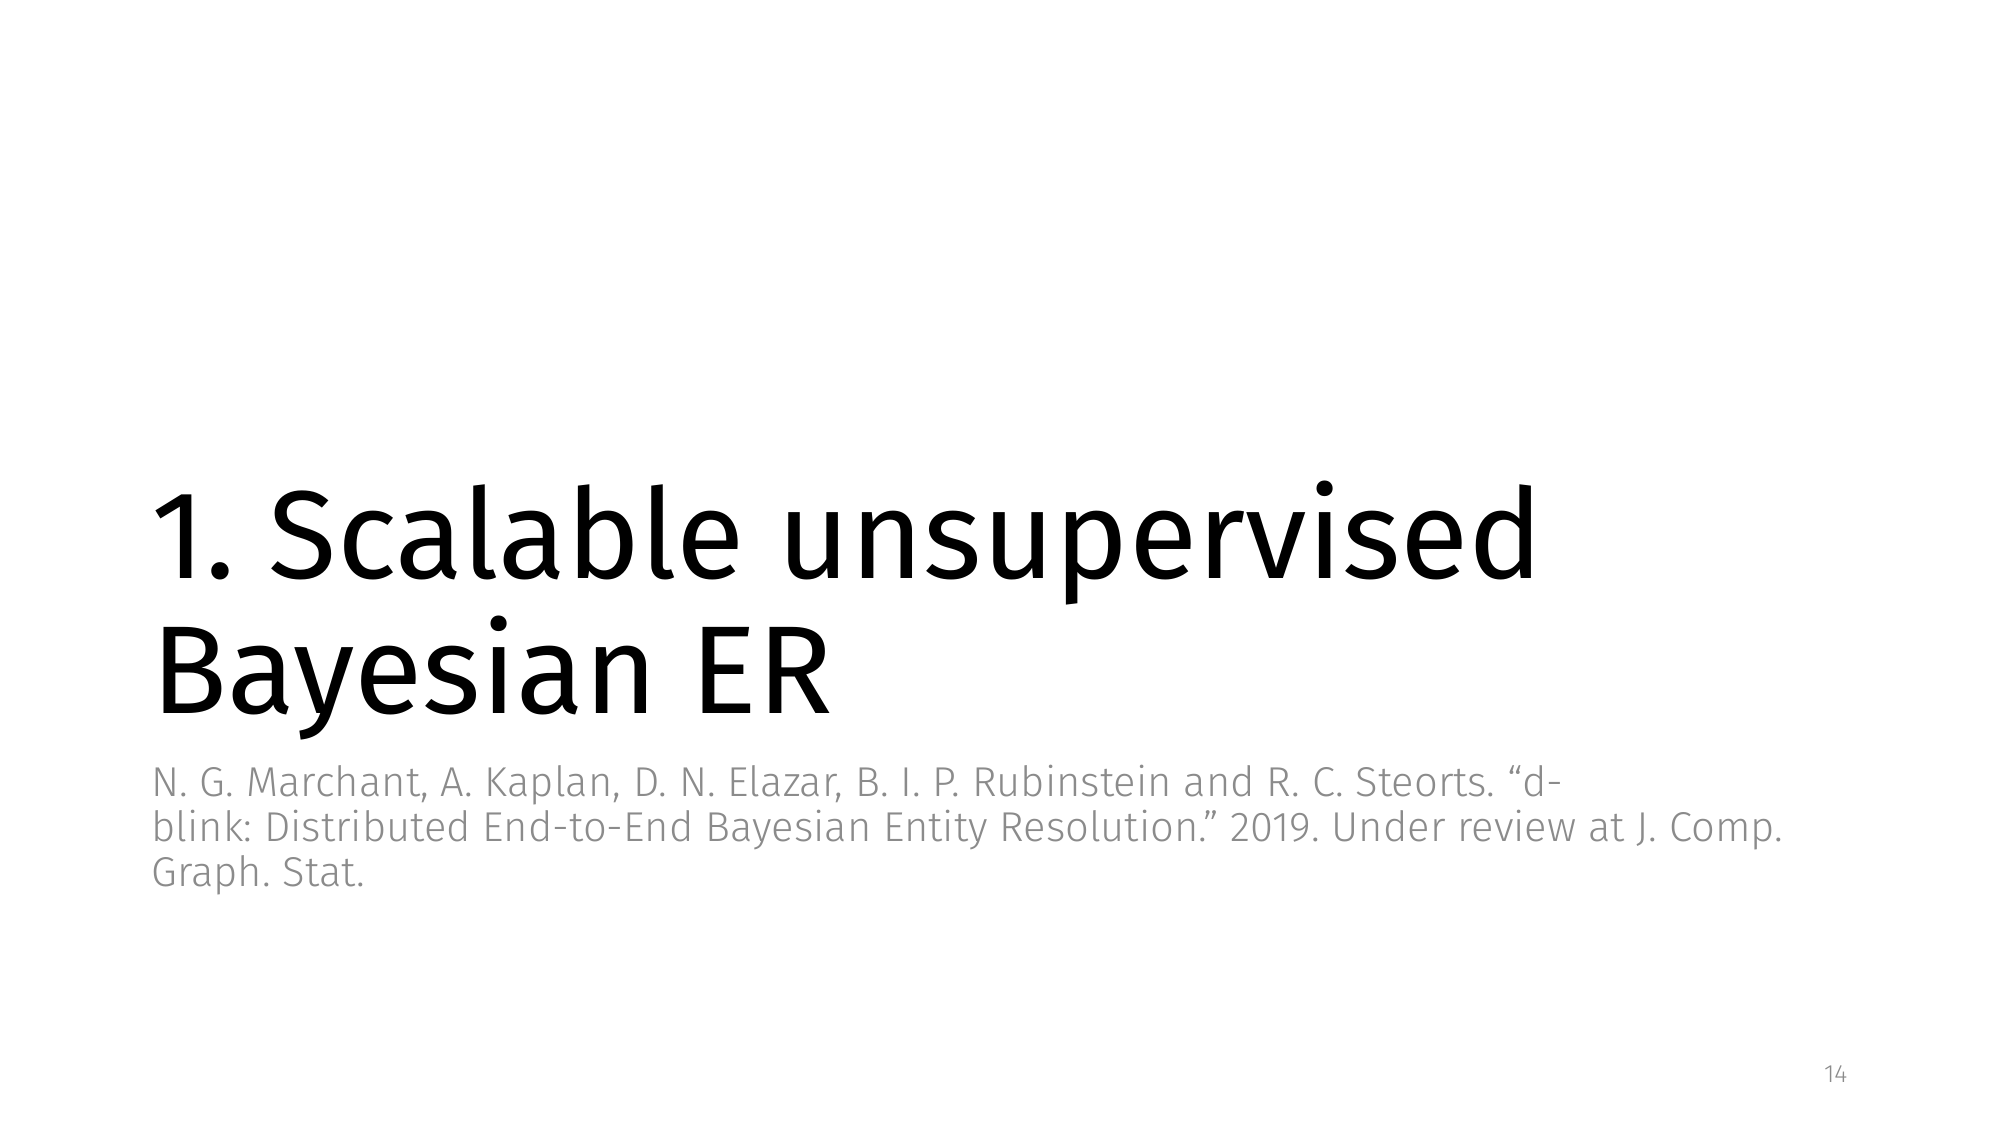

# 1. Scalable unsupervised Bayesian ER
N. G. Marchant, A. Kaplan, D. N. Elazar, B. I. P. Rubinstein and R. C. Steorts. “d-blink: Distributed End-to-End Bayesian Entity Resolution.” 2019. Under review at J. Comp. Graph. Stat.
14